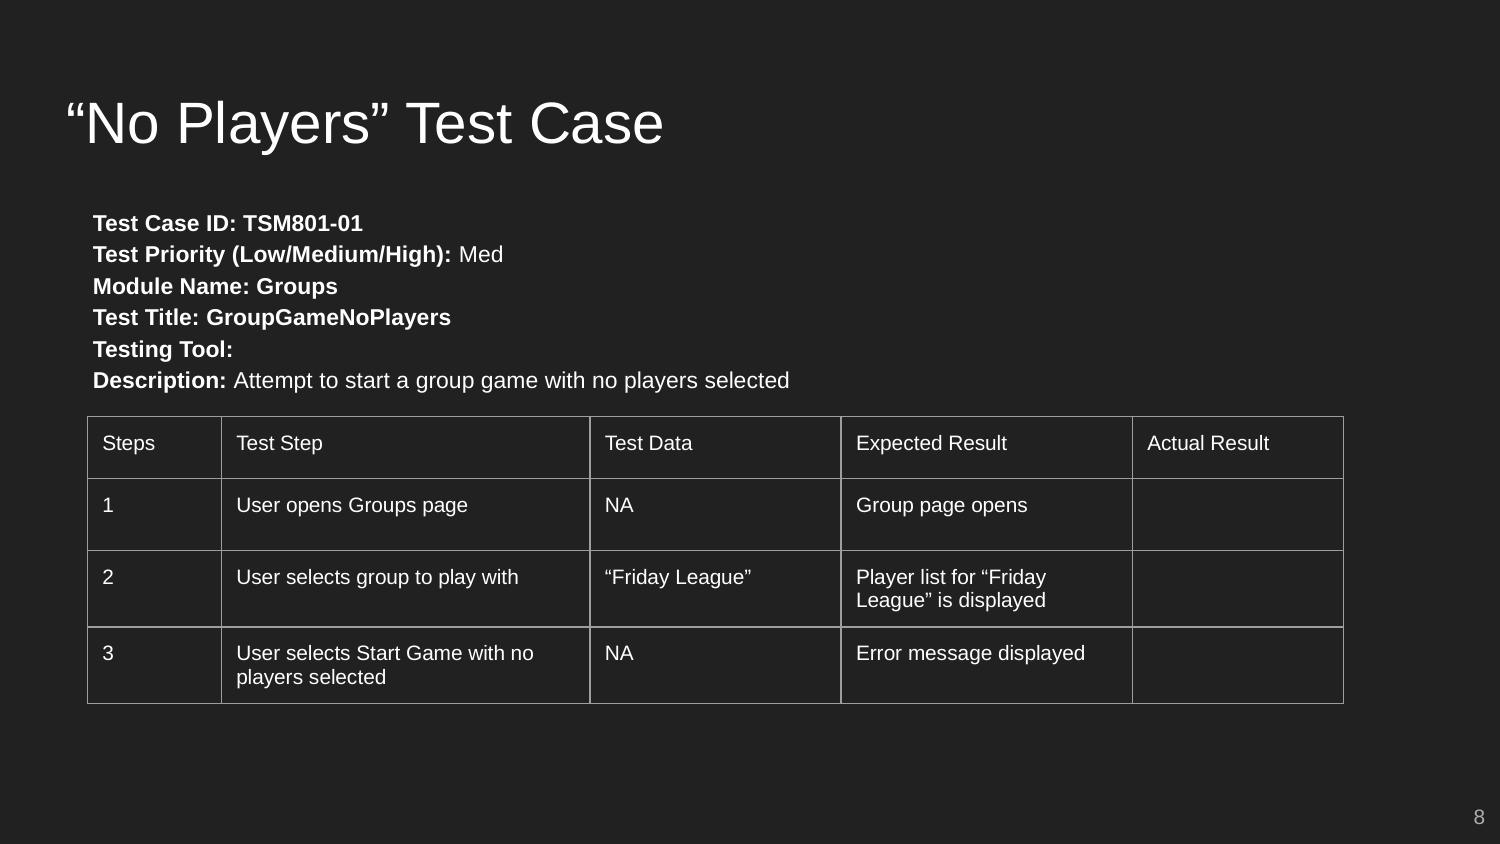

# “No Players” Test Case
Test Case ID: TSM801-01
Test Priority (Low/Medium/High): Med
Module Name: Groups
Test Title: GroupGameNoPlayers
Testing Tool:
Description: Attempt to start a group game with no players selected

| Steps | Test Step | Test Data | Expected Result | Actual Result |
| --- | --- | --- | --- | --- |
| 1 | User opens Groups page | NA | Group page opens |  |
| 2 | User selects group to play with | “Friday League” | Player list for “Friday League” is displayed |  |
| 3 | User selects Start Game with no players selected | NA | Error message displayed |  |
8